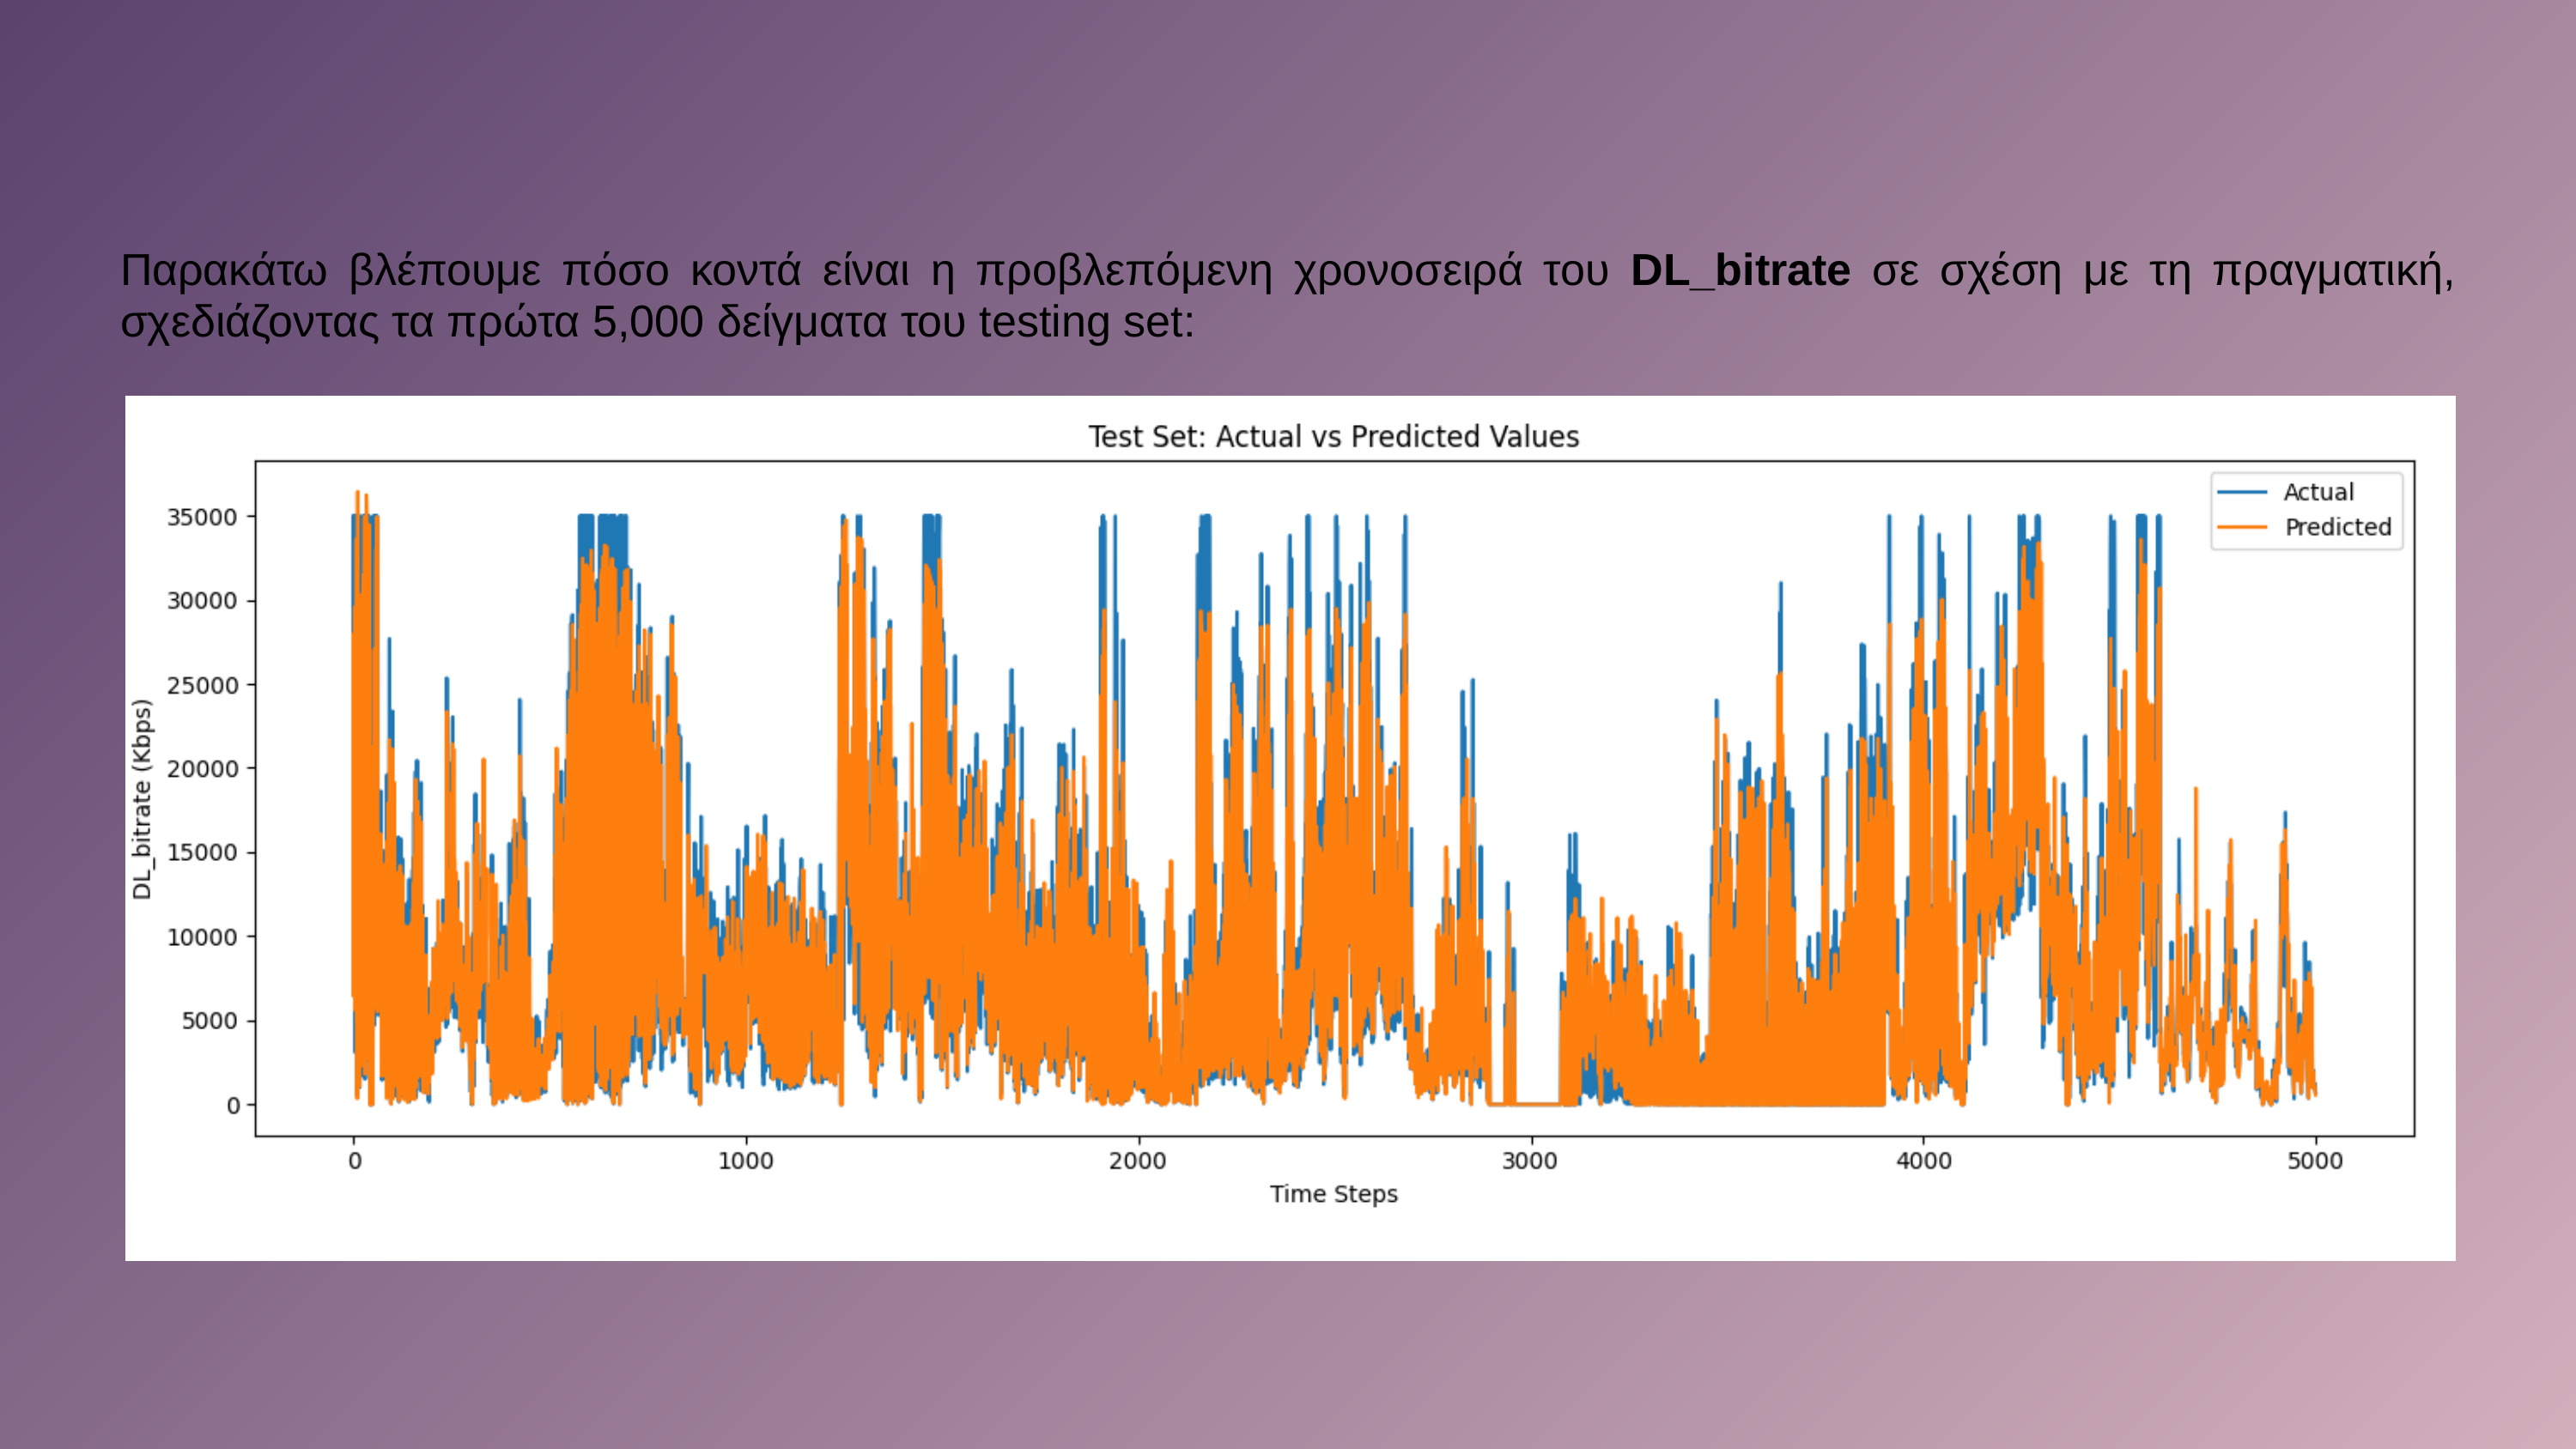

Παρακάτω βλέπουμε πόσο κοντά είναι η προβλεπόμενη χρονοσειρά του DL_bitrate σε σχέση με τη πραγματική, σχεδιάζοντας τα πρώτα 5,000 δείγματα του testing set: